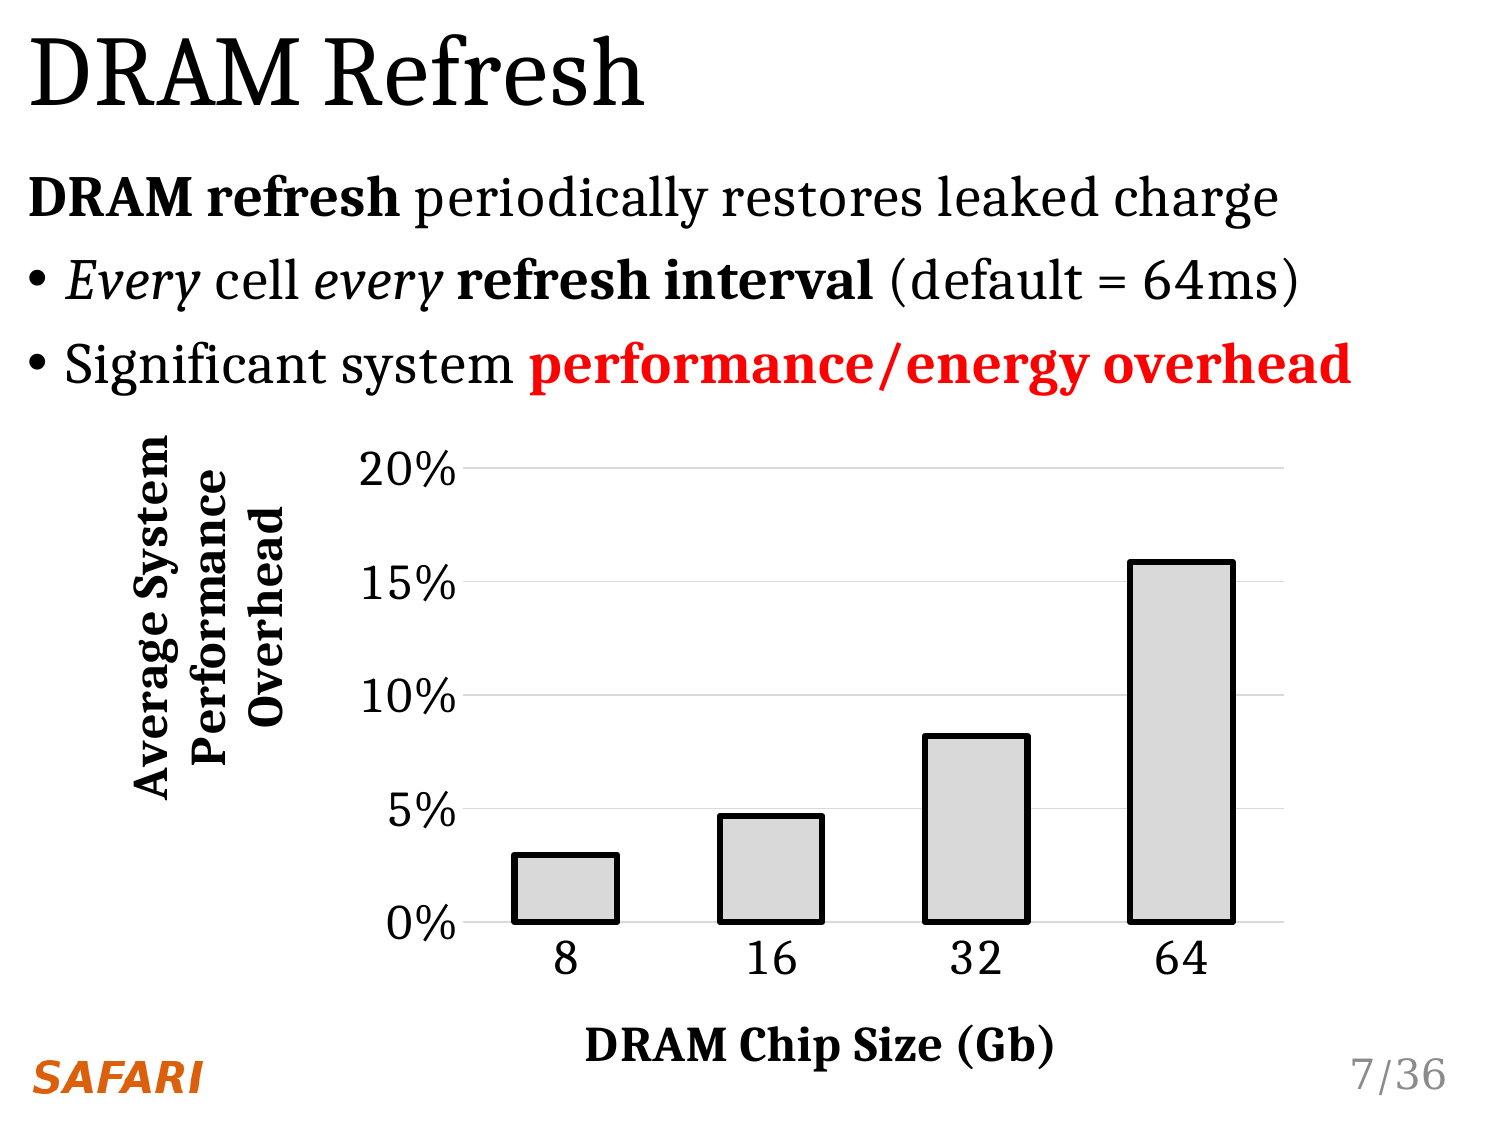

# DRAM Refresh
DRAM refresh periodically restores leaked charge
Every cell every refresh interval (default = 64ms)
Significant system performance/energy overhead

### Chart

| Category | DRAM Performance Overhead |
|---|---|
| 8 | 0.02960465999999995 |
| 16 | 0.04655617000000001 |
| 32 | 0.08189175000000004 |
| 64 | 0.15845317000000003 |
7/36